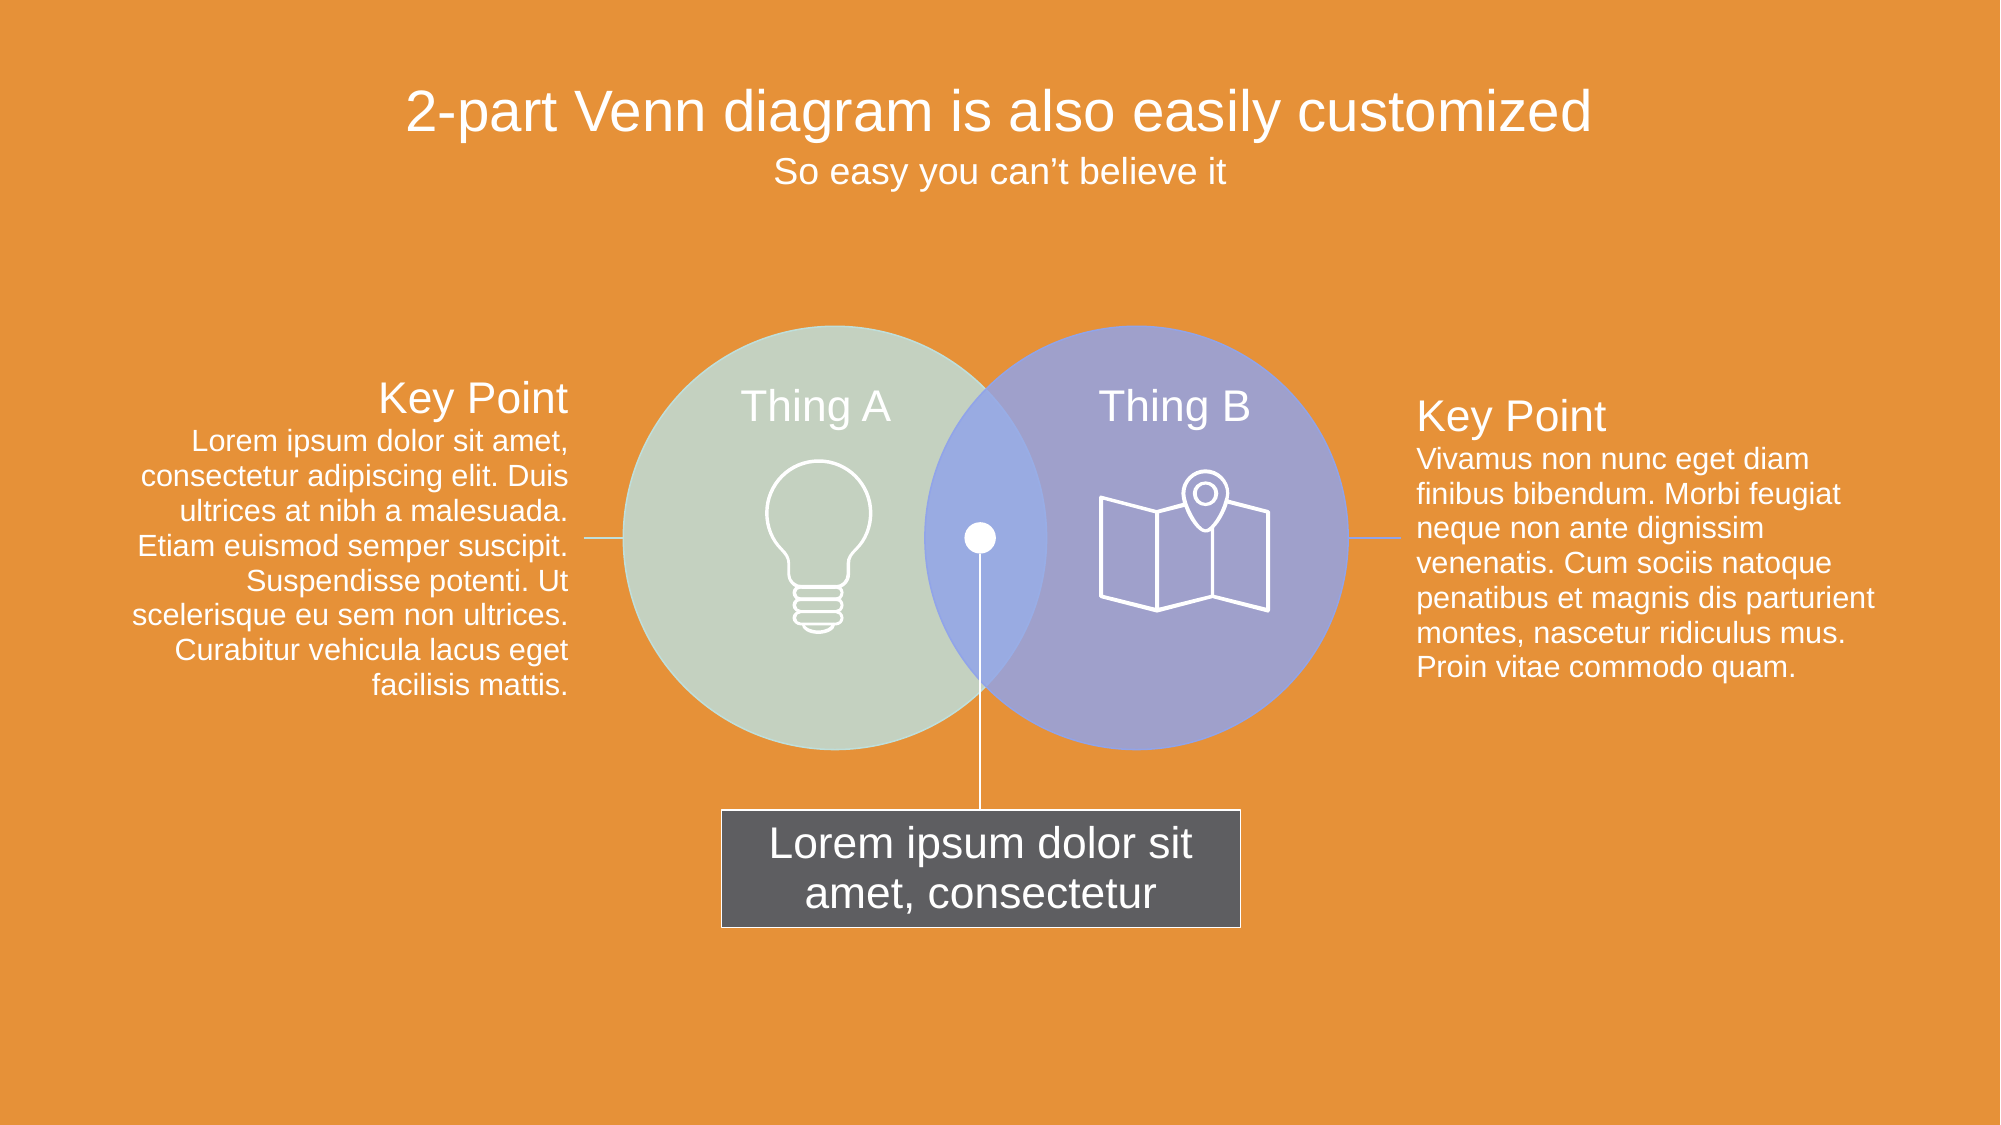

# 2-part Venn diagram is also easily customized
So easy you can’t believe it

Key Point
Lorem ipsum dolor sit amet, consectetur adipiscing elit. Duis ultrices at nibh a malesuada. Etiam euismod semper suscipit. Suspendisse potenti. Ut scelerisque eu sem non ultrices. Curabitur vehicula lacus eget facilisis mattis.
Key Point
Vivamus non nunc eget diam finibus bibendum. Morbi feugiat neque non ante dignissim venenatis. Cum sociis natoque penatibus et magnis dis parturient montes, nascetur ridiculus mus. Proin vitae commodo quam.
Thing A
Thing B

Lorem ipsum dolor sit amet, consectetur